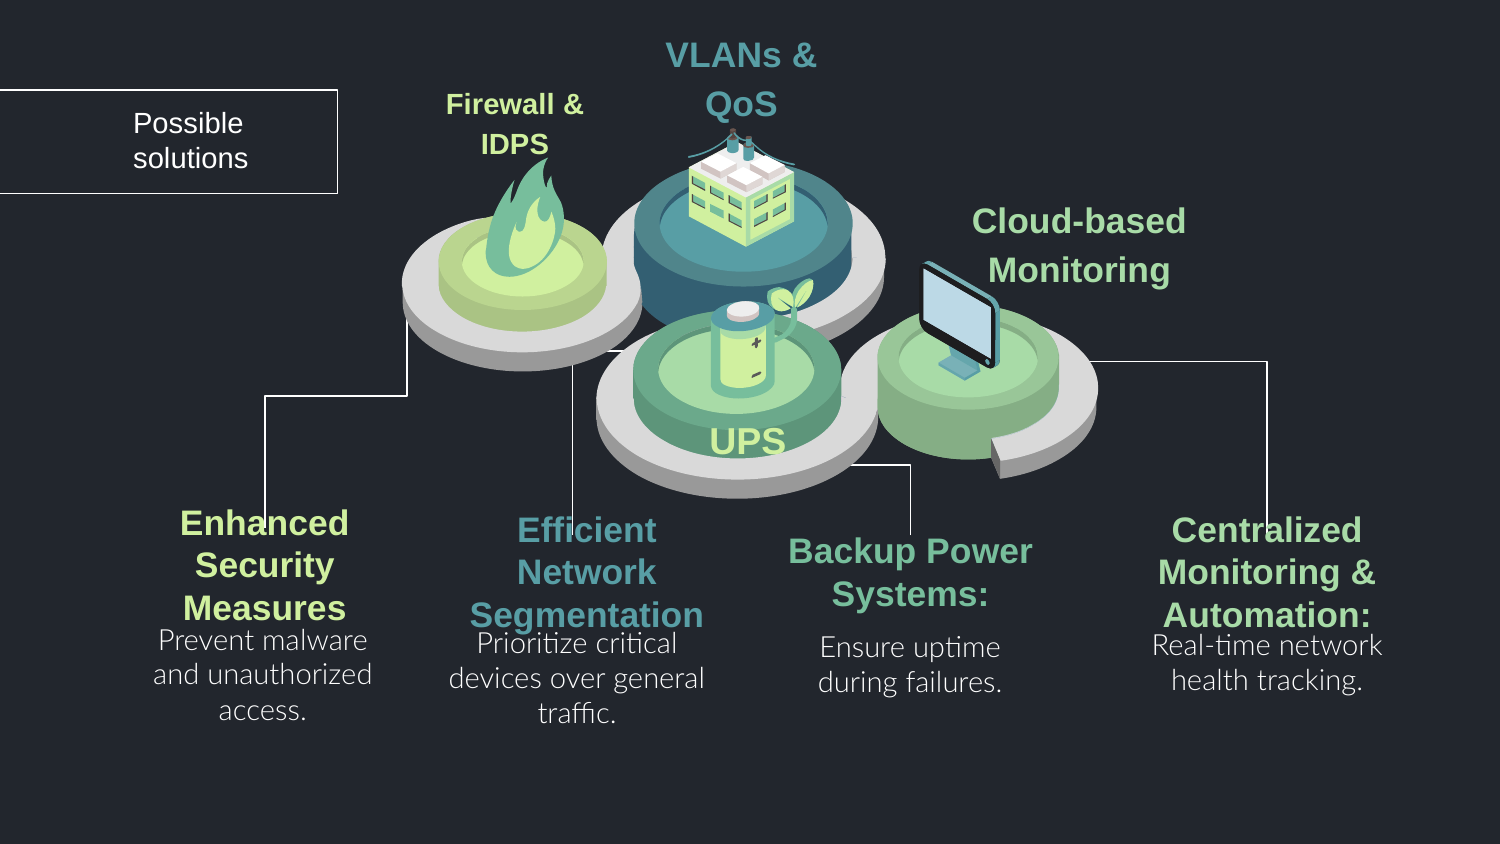

Firewall & IDPS
# Possible solutions
VLANs & QoS

Cloud-based Monitoring

UPS

Enhanced Security Measures
Efficient Network Segmentation
Backup Power Systems:
Centralized Monitoring & Automation:
Real-time network health tracking.
Prevent malware and unauthorized access.
Ensure uptime during failures.
Prioritize critical devices over general traffic.